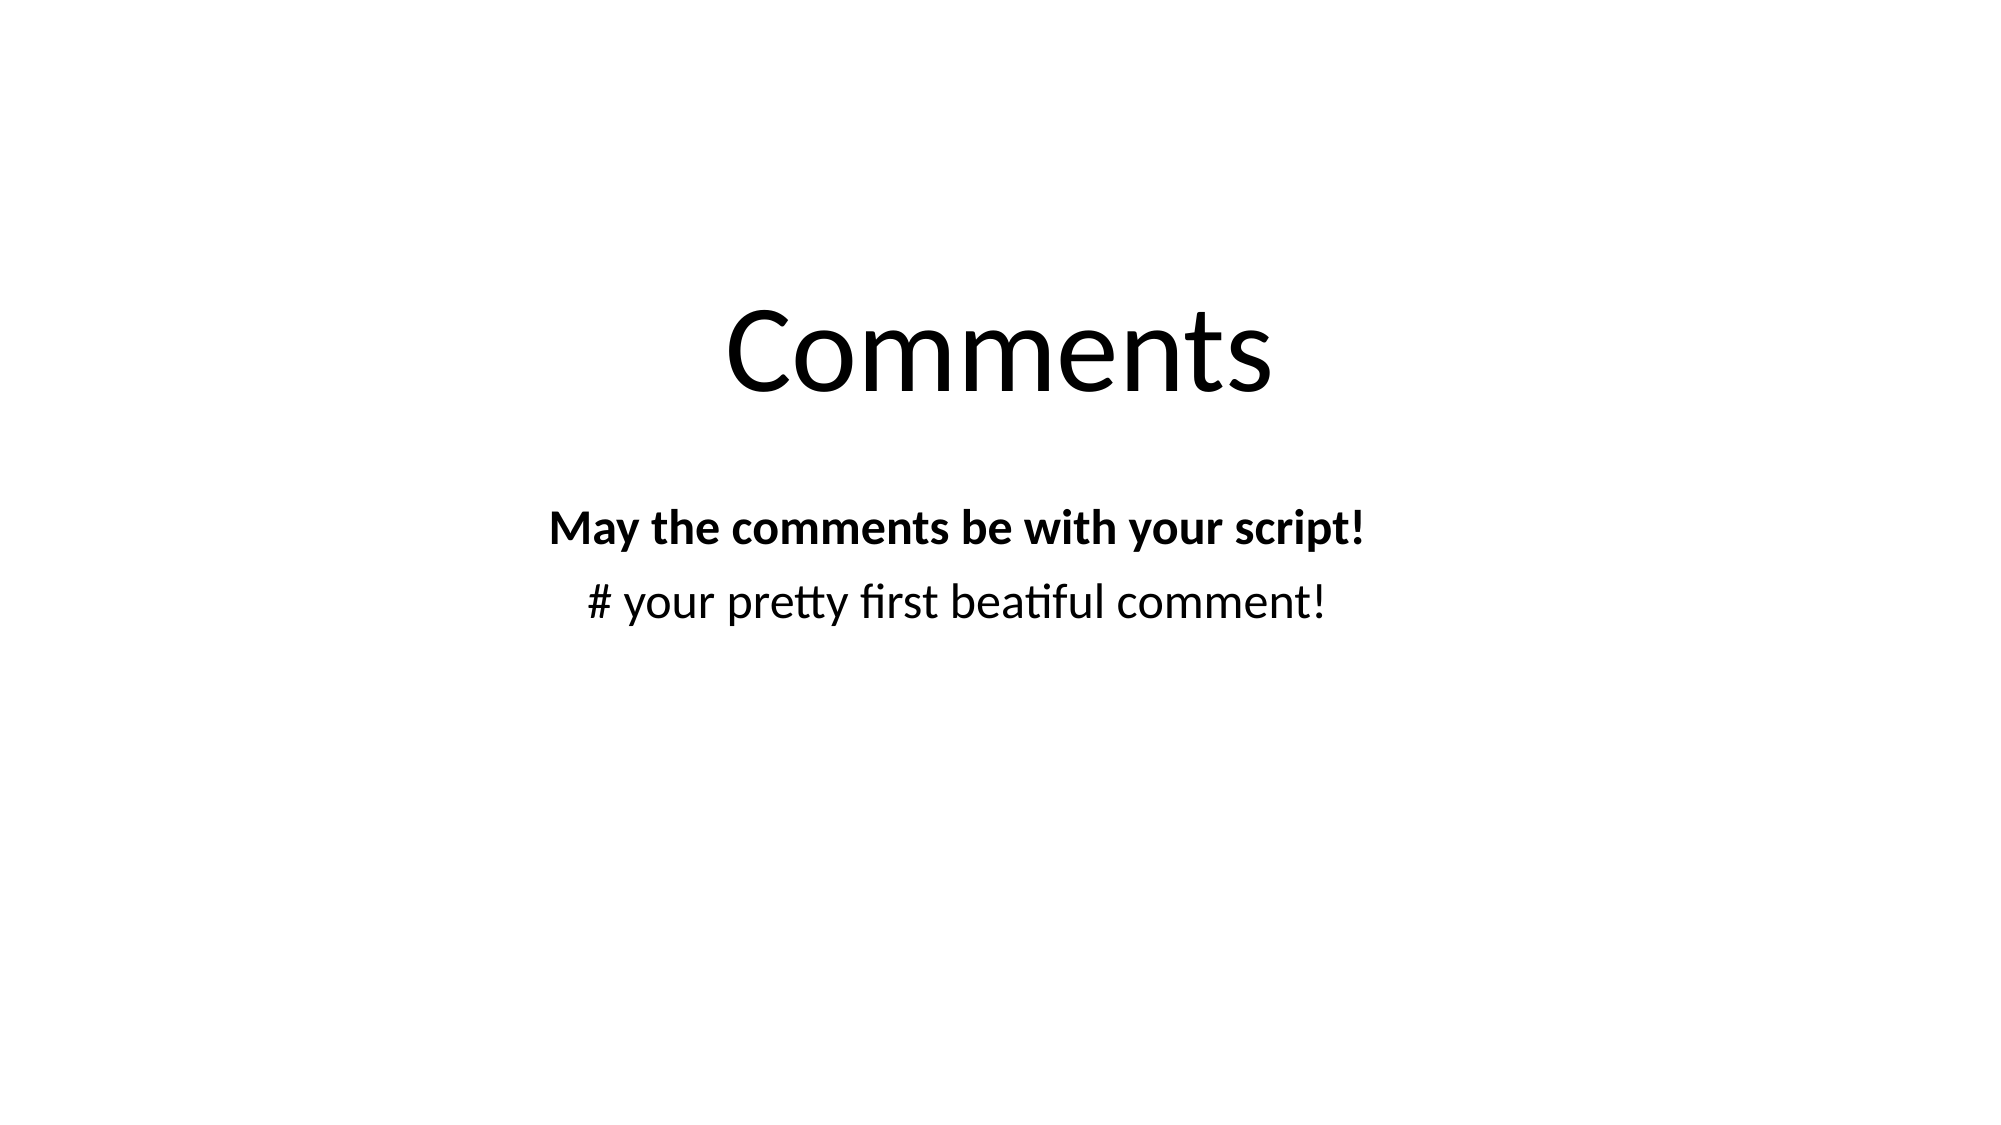

# Comments
May the comments be with your script!
# your pretty first beatiful comment!